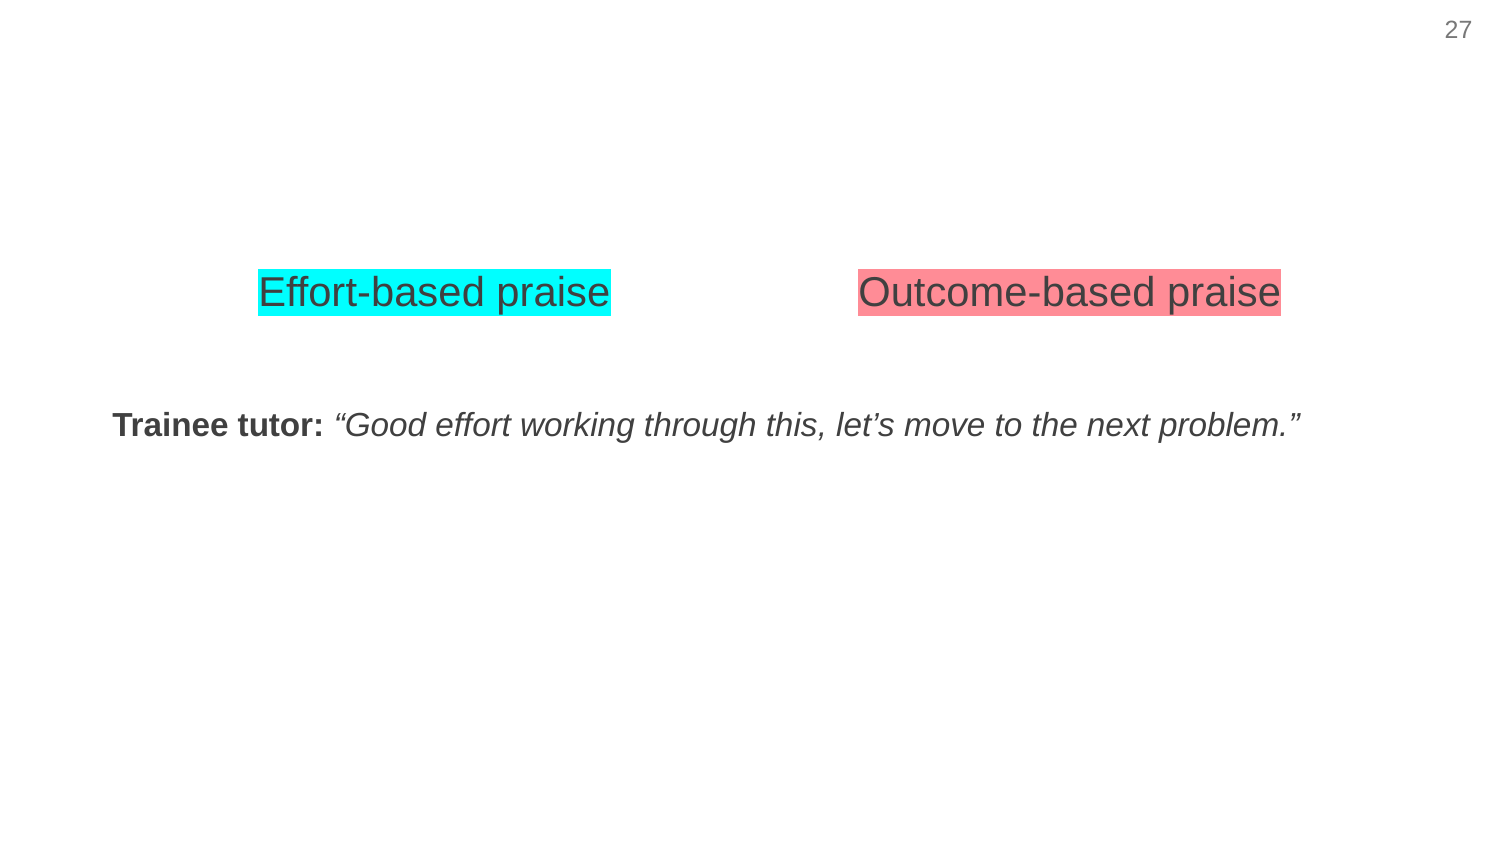

27
Effort-based praise		Outcome-based praise

Trainee tutor: “Good effort working through this, let’s move to the next problem.”